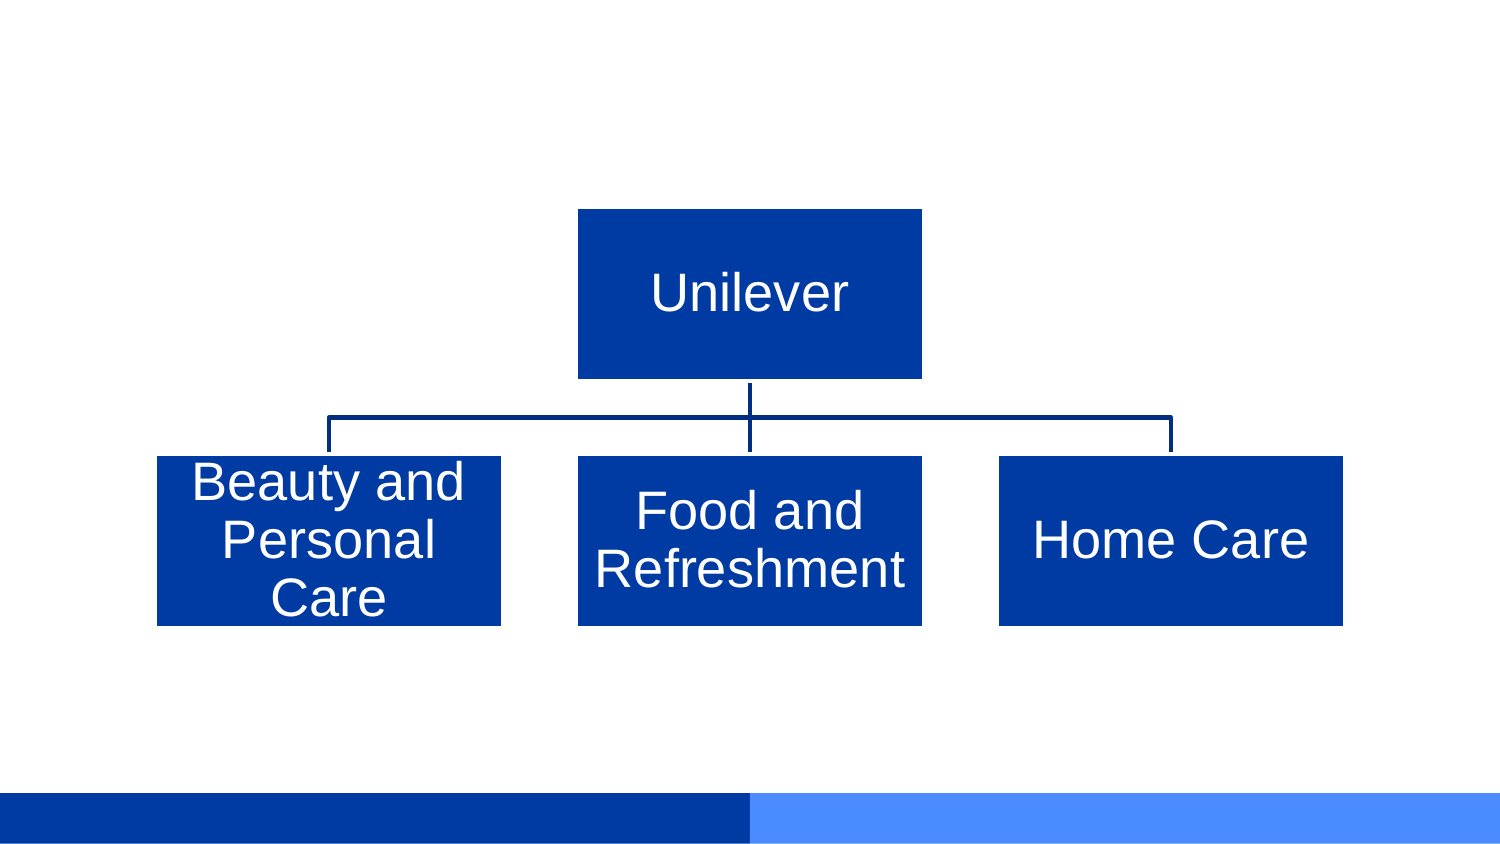

Unilever
Beauty and Personal Care
Food and Refreshment
Home Care